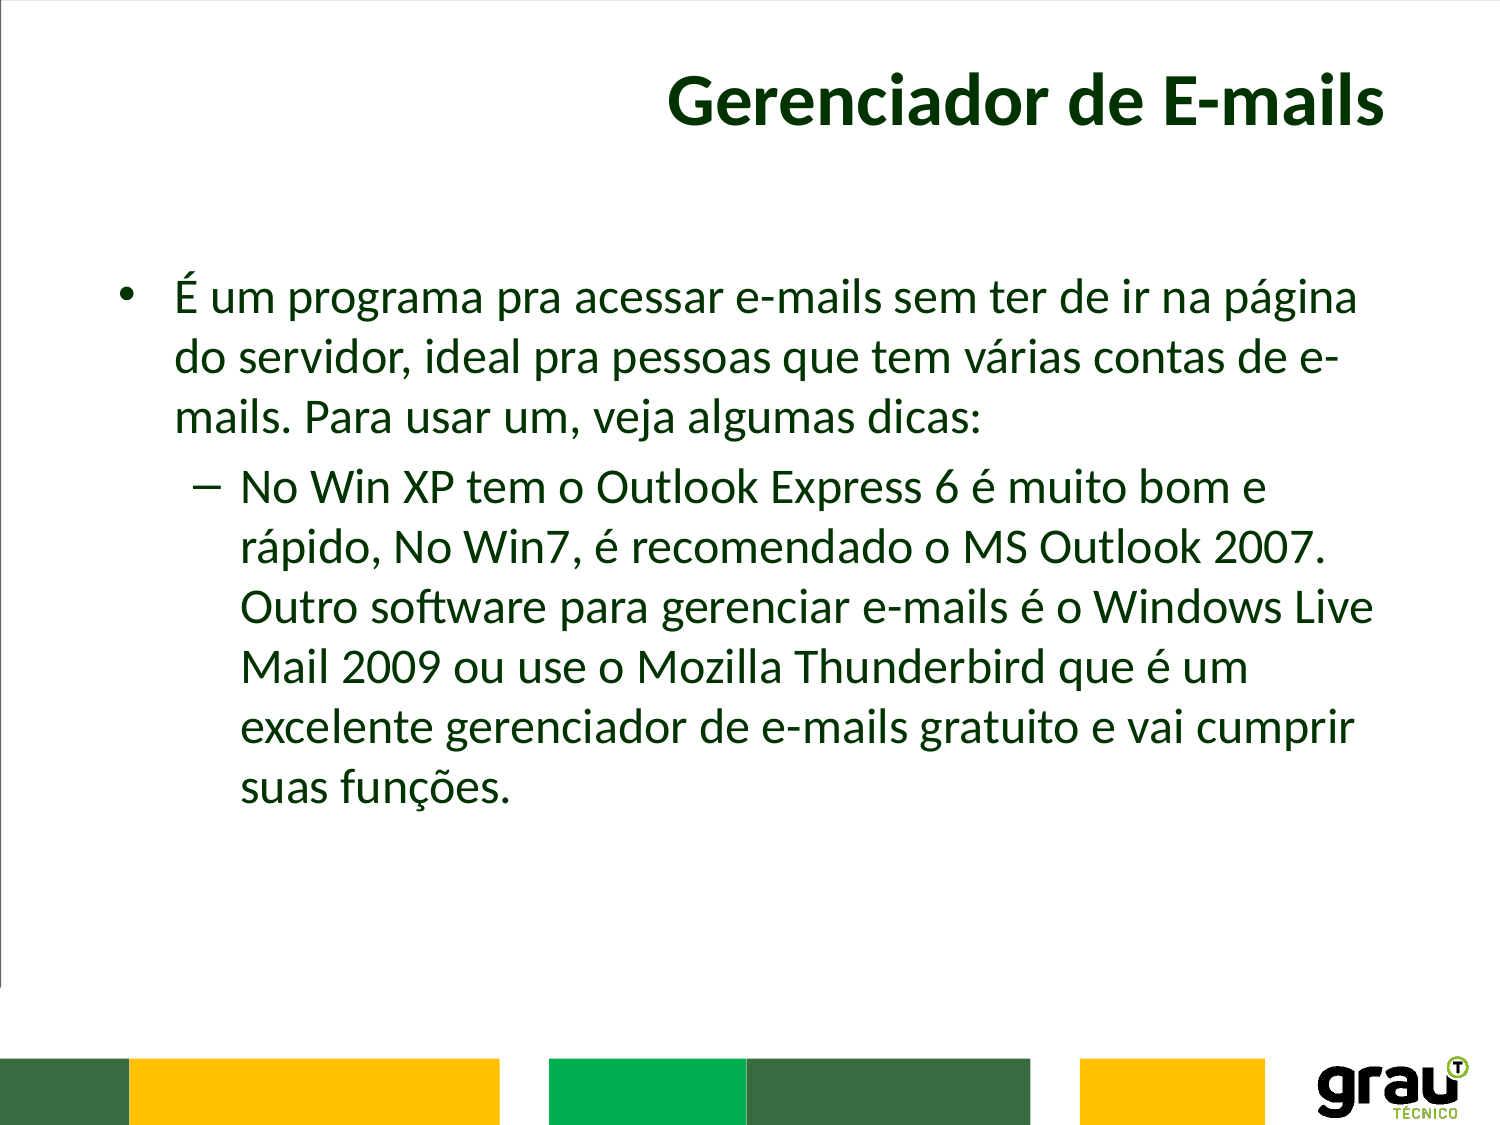

# Gerenciador de E-mails
É um programa pra acessar e-mails sem ter de ir na página do servidor, ideal pra pessoas que tem várias contas de e-mails. Para usar um, veja algumas dicas:
No Win XP tem o Outlook Express 6 é muito bom e rápido, No Win7, é recomendado o MS Outlook 2007. Outro software para gerenciar e-mails é o Windows Live Mail 2009 ou use o Mozilla Thunderbird que é um excelente gerenciador de e-mails gratuito e vai cumprir suas funções.